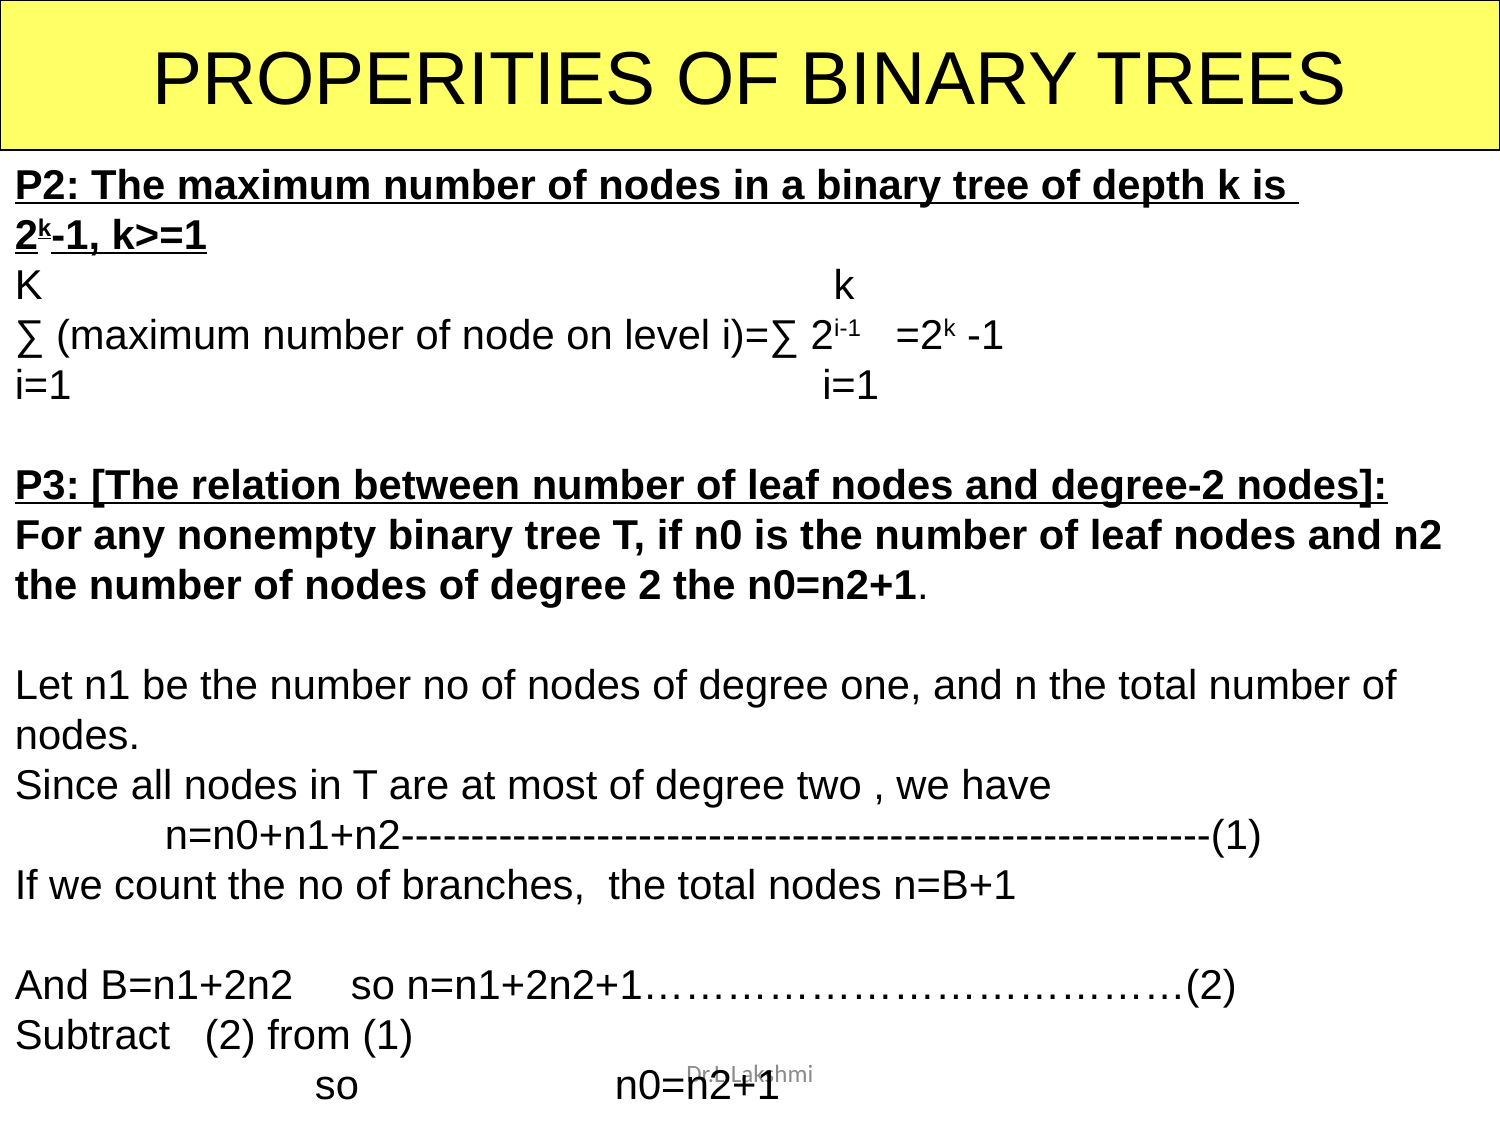

PROPERITIES OF BINARY TREES
P2: The maximum number of nodes in a binary tree of depth k is
2k-1, k>=1
K					      k
∑ (maximum number of node on level i)=∑ 2i-1   =2k -1
i=1					     i=1

P3: [The relation between number of leaf nodes and degree-2 nodes]:
For any nonempty binary tree T, if n0 is the number of leaf nodes and n2 the number of nodes of degree 2 the n0=n2+1.

Let n1 be the number no of nodes of degree one, and n the total number of nodes.
Since all nodes in T are at most of degree two , we have
	n=n0+n1+n2----------------------------------------------------------(1)
If we count the no of branches,  the total nodes n=B+1

And B=n1+2n2     so n=n1+2n2+1…………………………………(2)
Subtract   (2) from (1)
		so 		n0=n2+1
Dr.L.Lakshmi